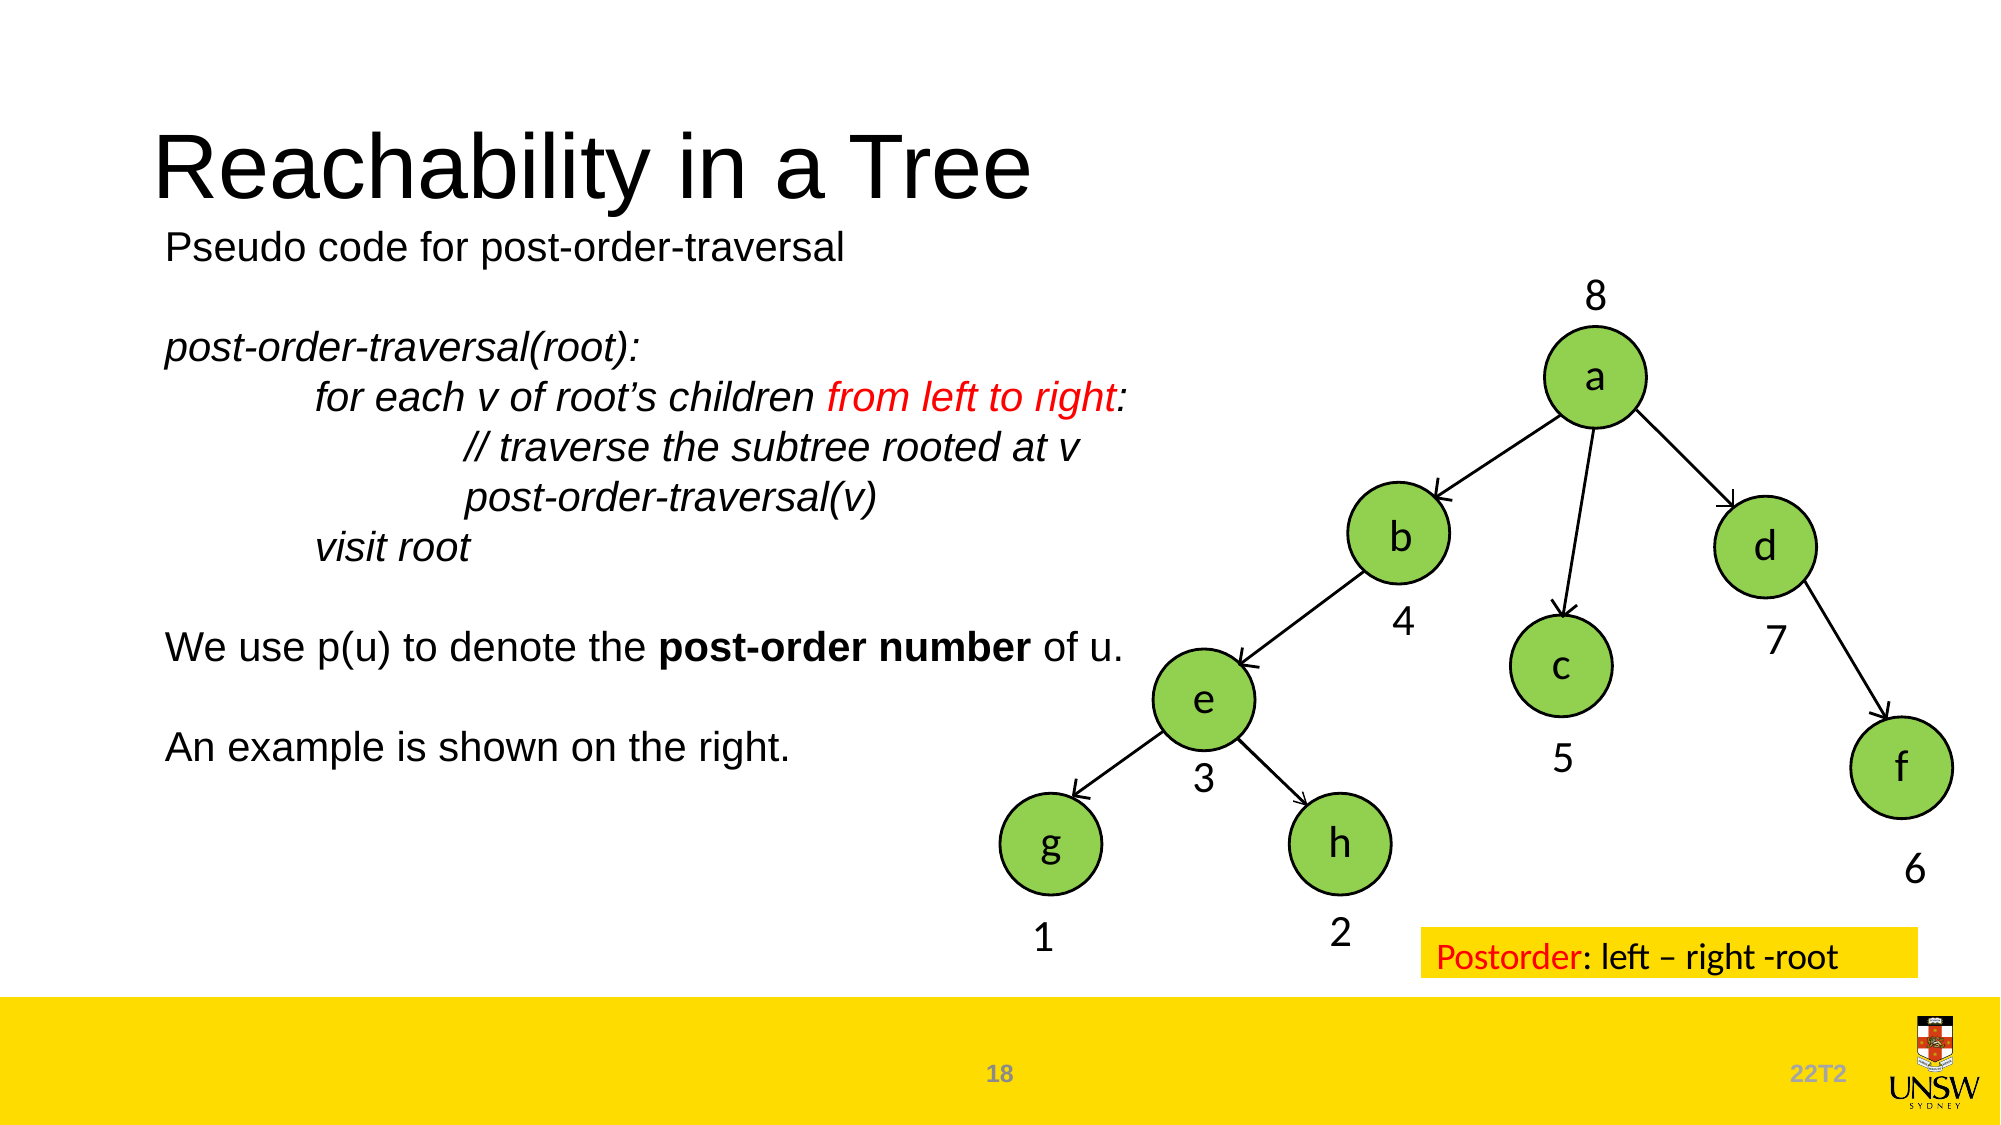

# Reachability in a Tree
Pseudo code for post-order-traversal

post-order-traversal(root):
	for each v of root’s children from left to right:
		// traverse the subtree rooted at v
		post-order-traversal(v)
	visit root

We use p(u) to denote the post-order number of u.

An example is shown on the right.

8

a

b
d

c

e

f

g
h
4
7
5
3
6
2
1
Postorder: left – right -root
18
22T2